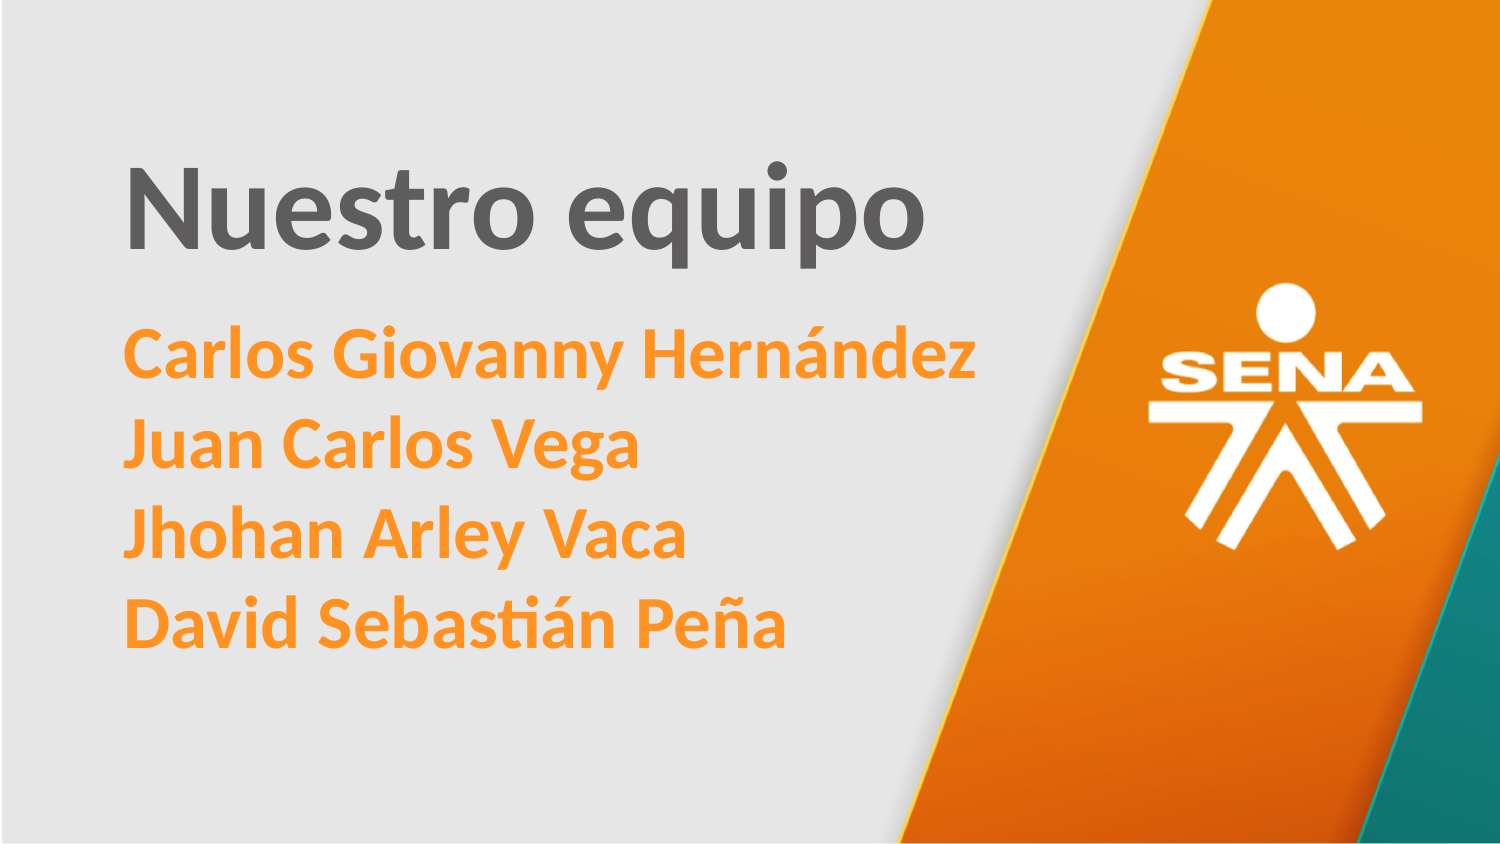

Nuestro equipo
Carlos Giovanny Hernández
Juan Carlos Vega
Jhohan Arley Vaca
David Sebastián Peña